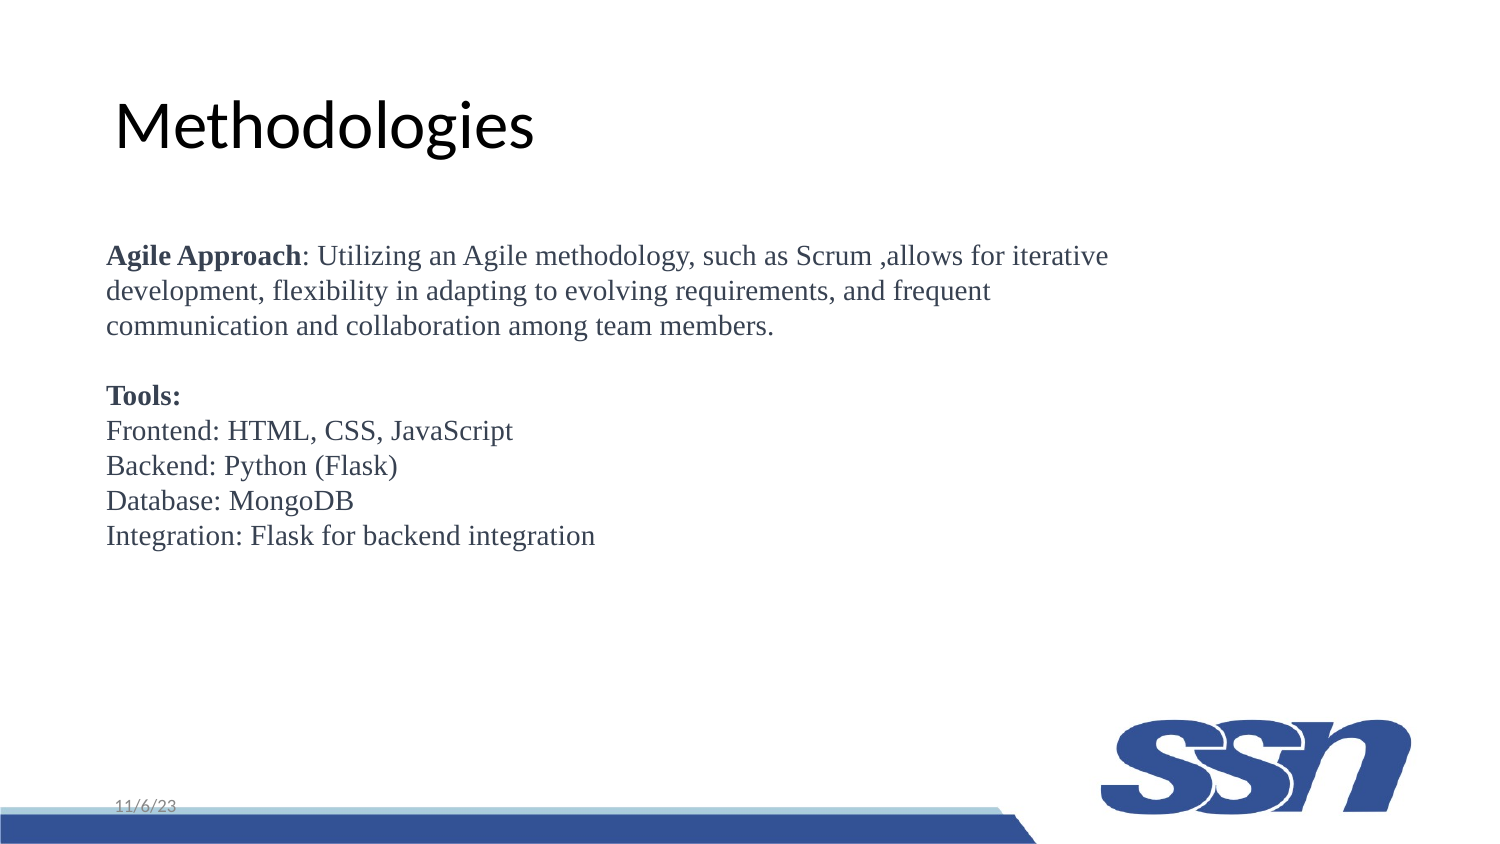

# Methodologies
Agile Approach: Utilizing an Agile methodology, such as Scrum ,allows for iterative development, flexibility in adapting to evolving requirements, and frequent communication and collaboration among team members.

Tools:
Frontend: HTML, CSS, JavaScript
Backend: Python (Flask)
Database: MongoDB
Integration: Flask for backend integration
11/6/23